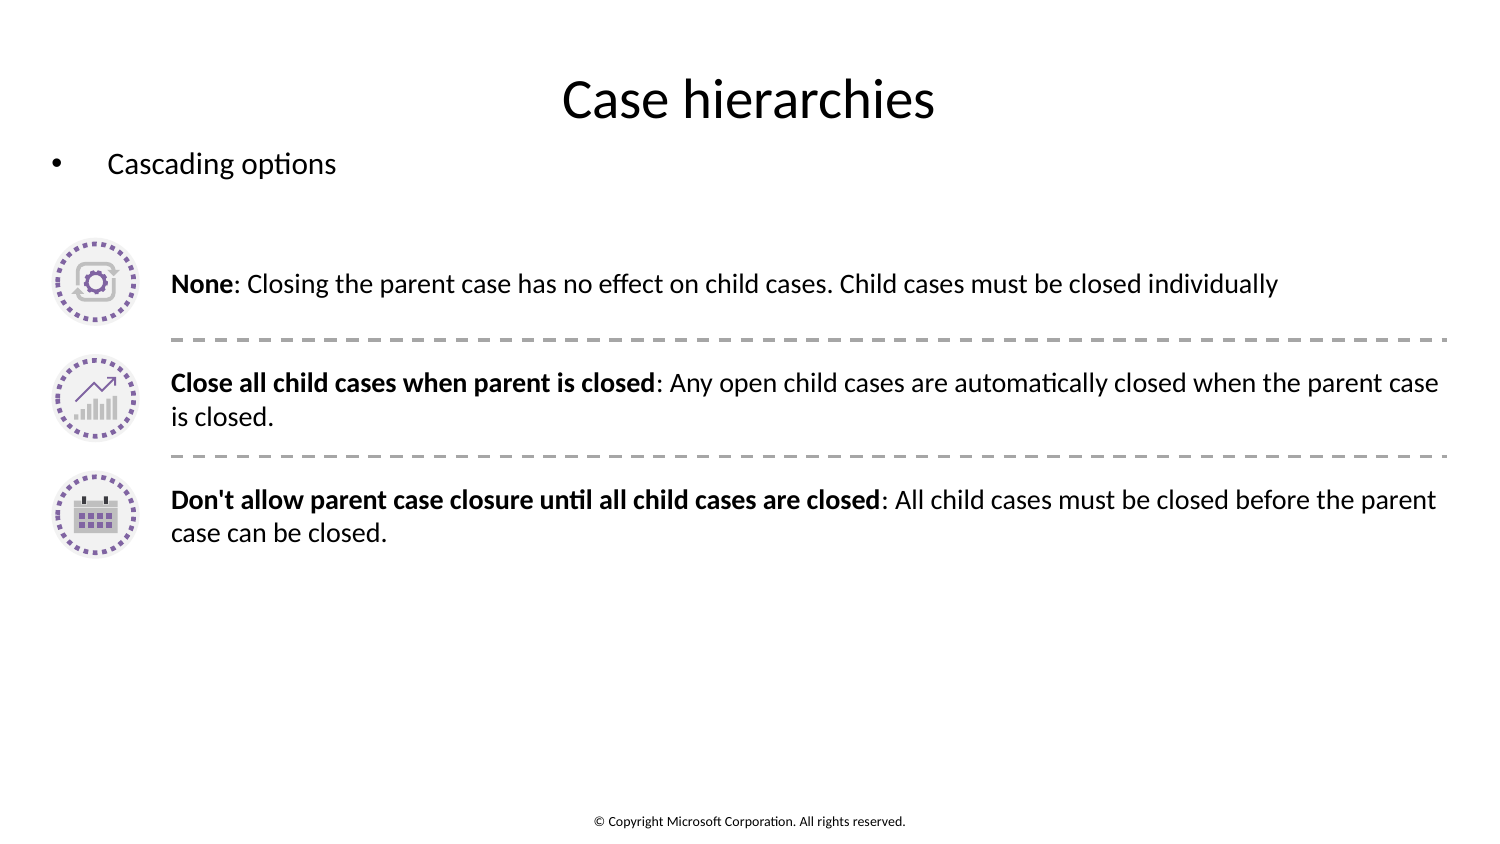

# Case hierarchies
Cascading options

None: Closing the parent case has no effect on child cases. Child cases must be closed individually

Close all child cases when parent is closed: Any open child cases are automatically closed when the parent case is closed.

Don't allow parent case closure until all child cases are closed: All child cases must be closed before the parent case can be closed.